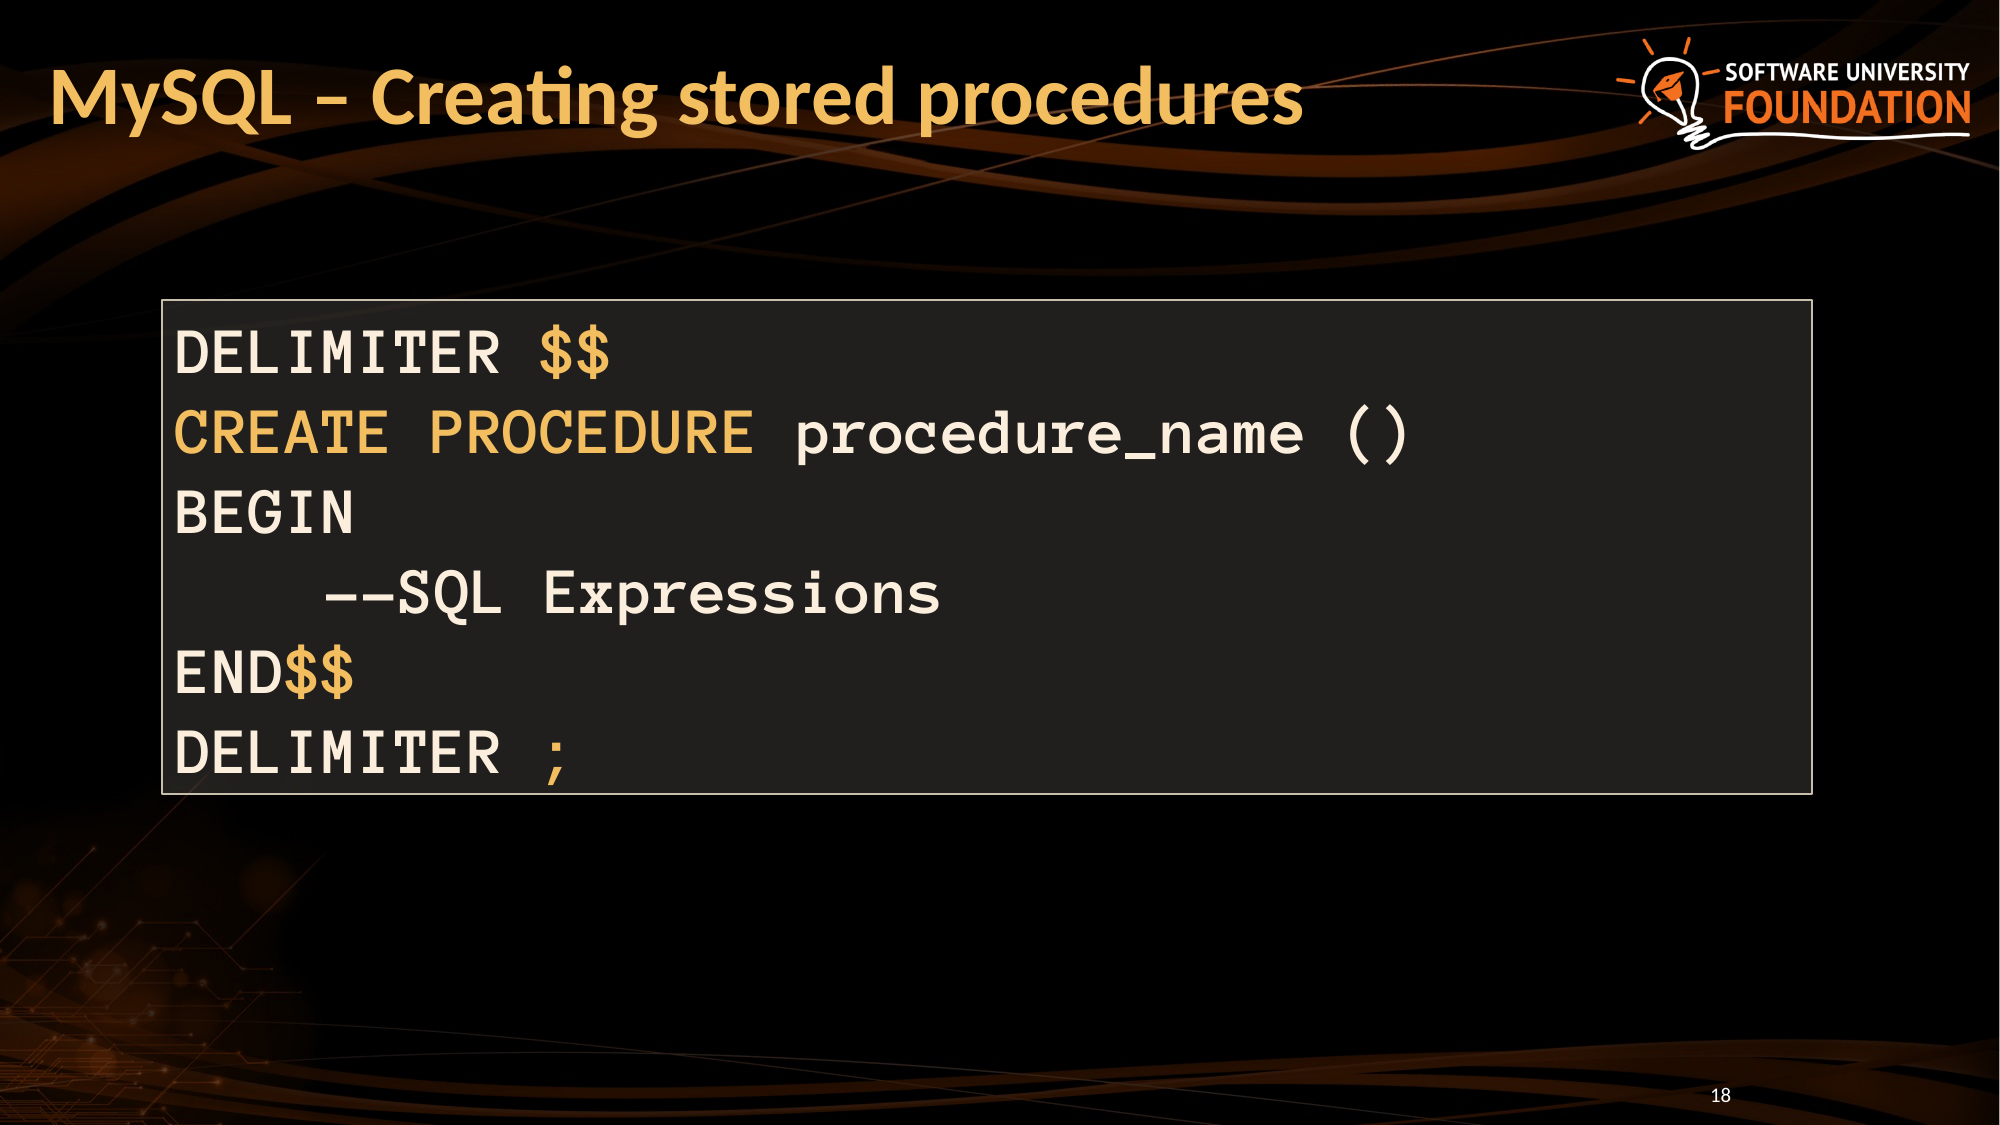

# MySQL – Creating stored procedures
DELIMITER $$
CREATE PROCEDURE procedure_name ()
BEGIN
	--SQL Expressions
END$$
DELIMITER ;
18